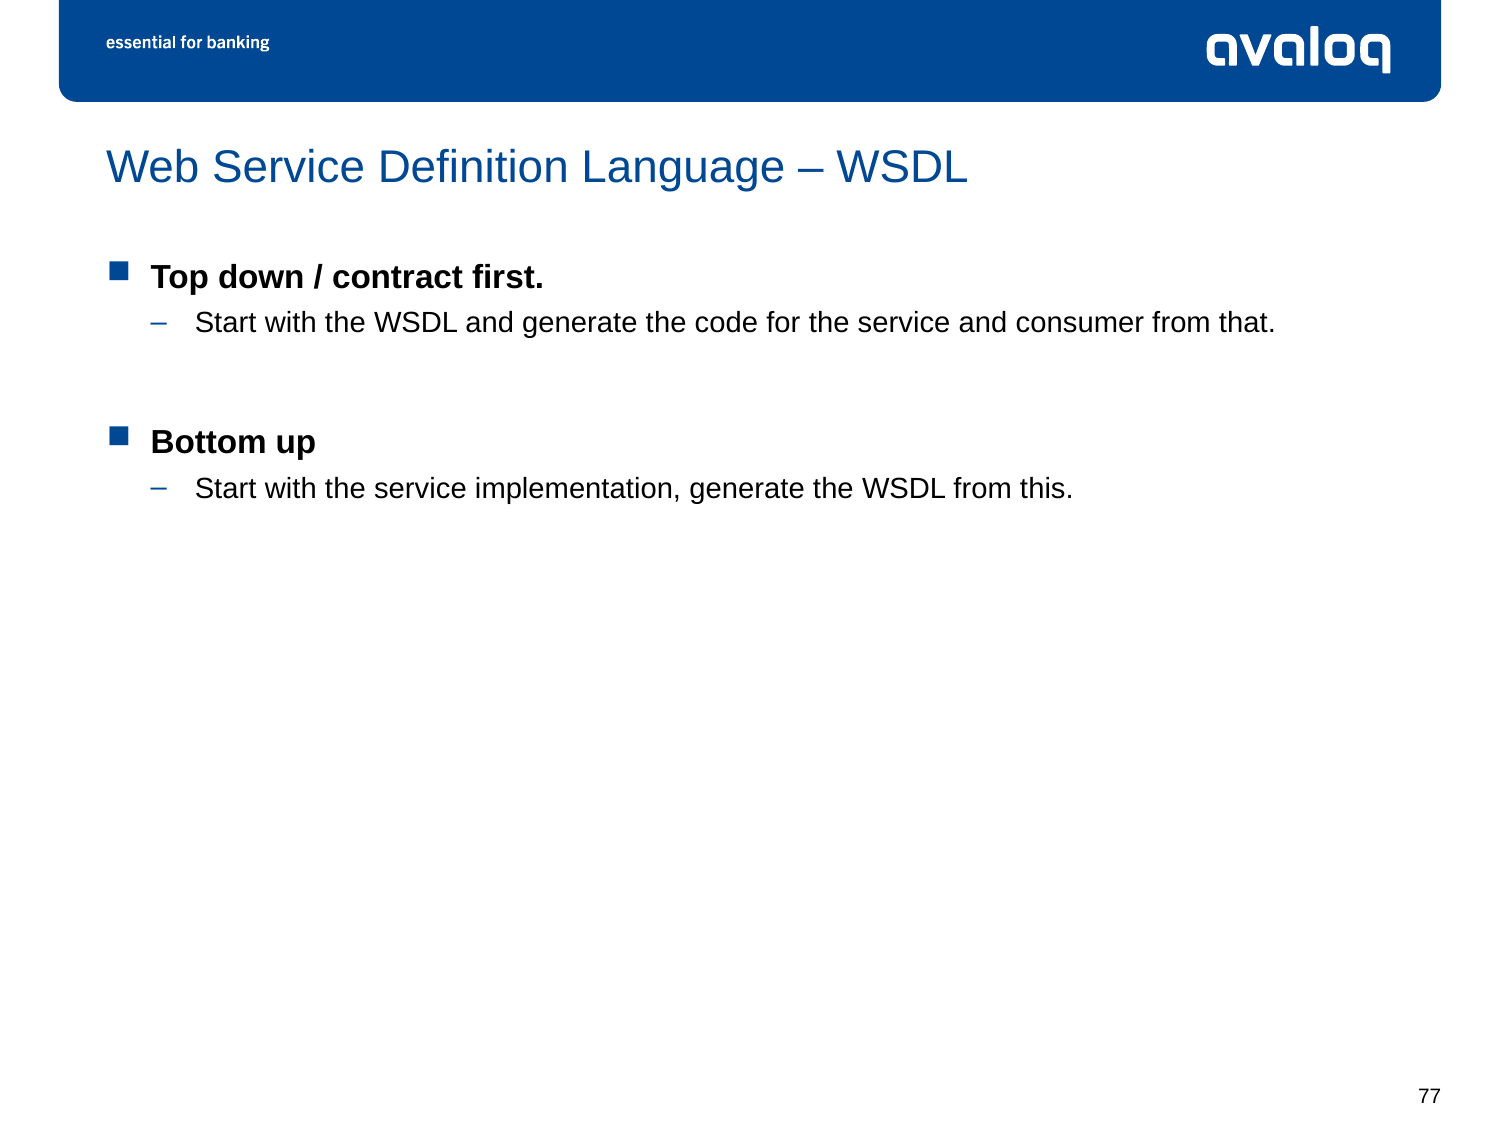

# Web Service Definition Language – WSDL
Top down / contract first.
Start with the WSDL and generate the code for the service and consumer from that.

Bottom up
Start with the service implementation, generate the WSDL from this.

77